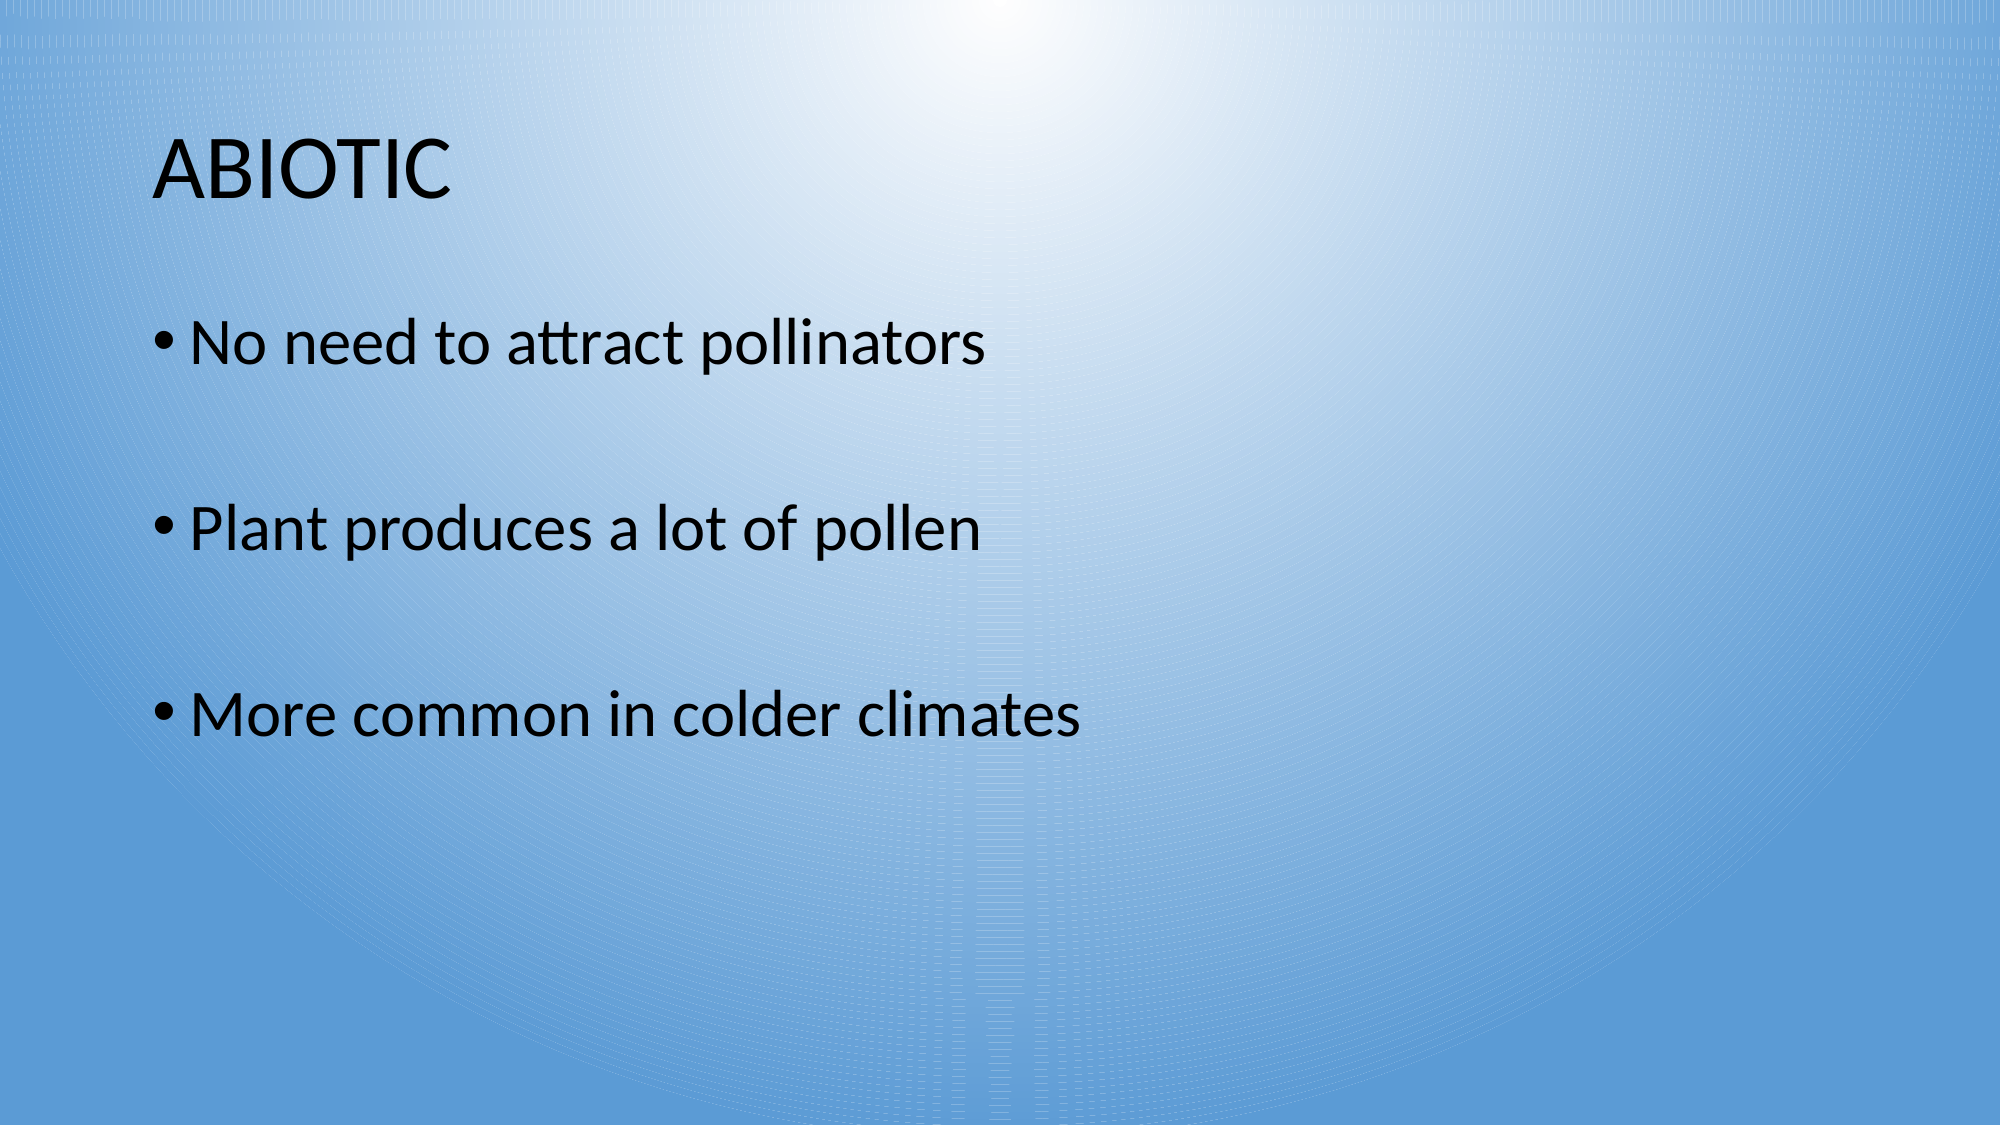

# ABIOTIC
No need to attract pollinators

Plant produces a lot of pollen

More common in colder climates